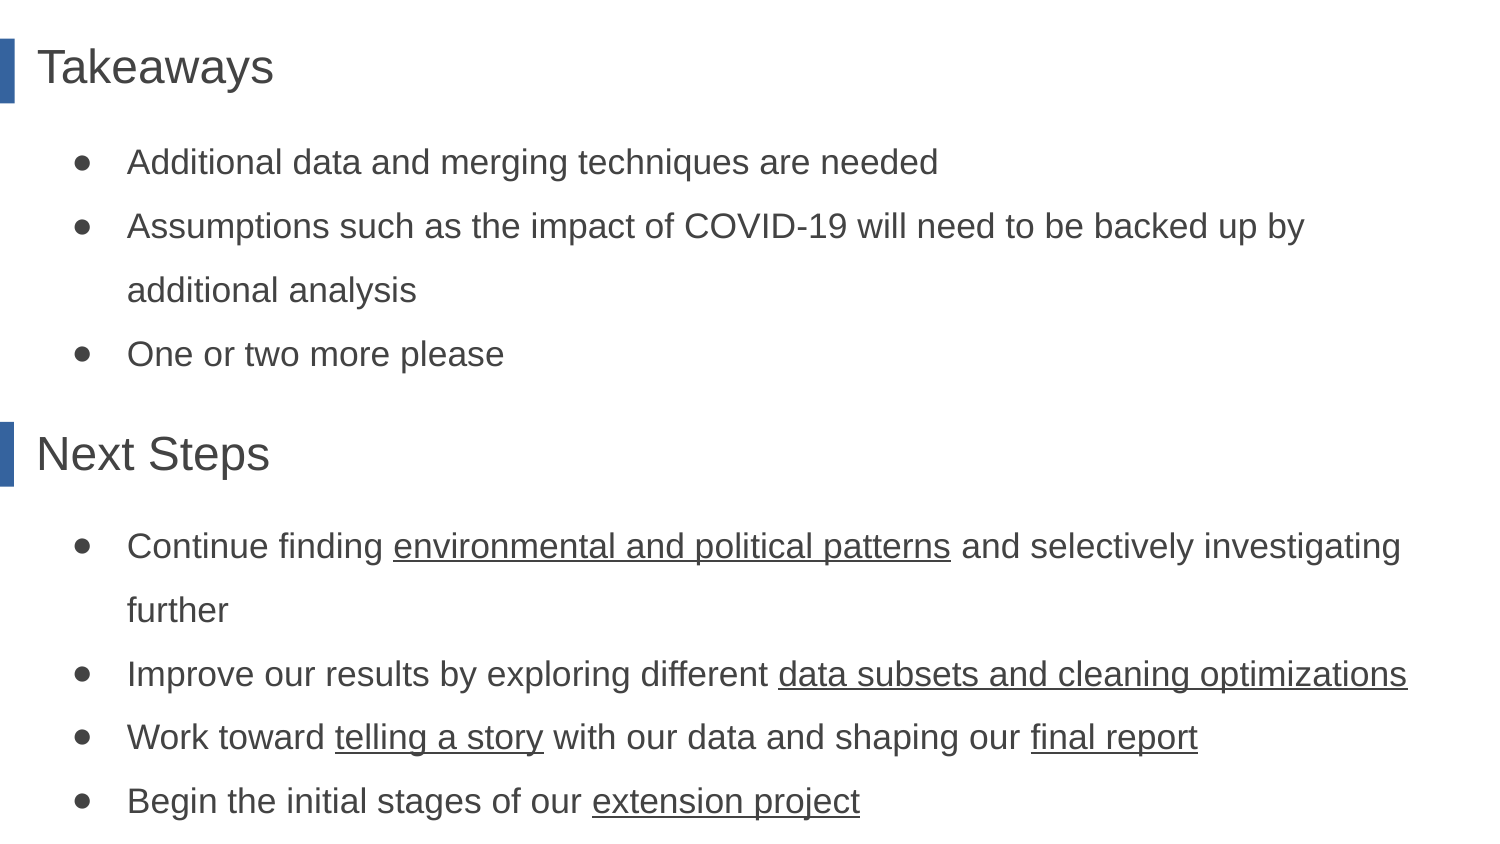

# Takeaways

Additional data and merging techniques are needed
Assumptions such as the impact of COVID-19 will need to be backed up by additional analysis
One or two more please

Next Steps
Continue finding environmental and political patterns and selectively investigating further
Improve our results by exploring different data subsets and cleaning optimizations
Work toward telling a story with our data and shaping our final report
Begin the initial stages of our extension project